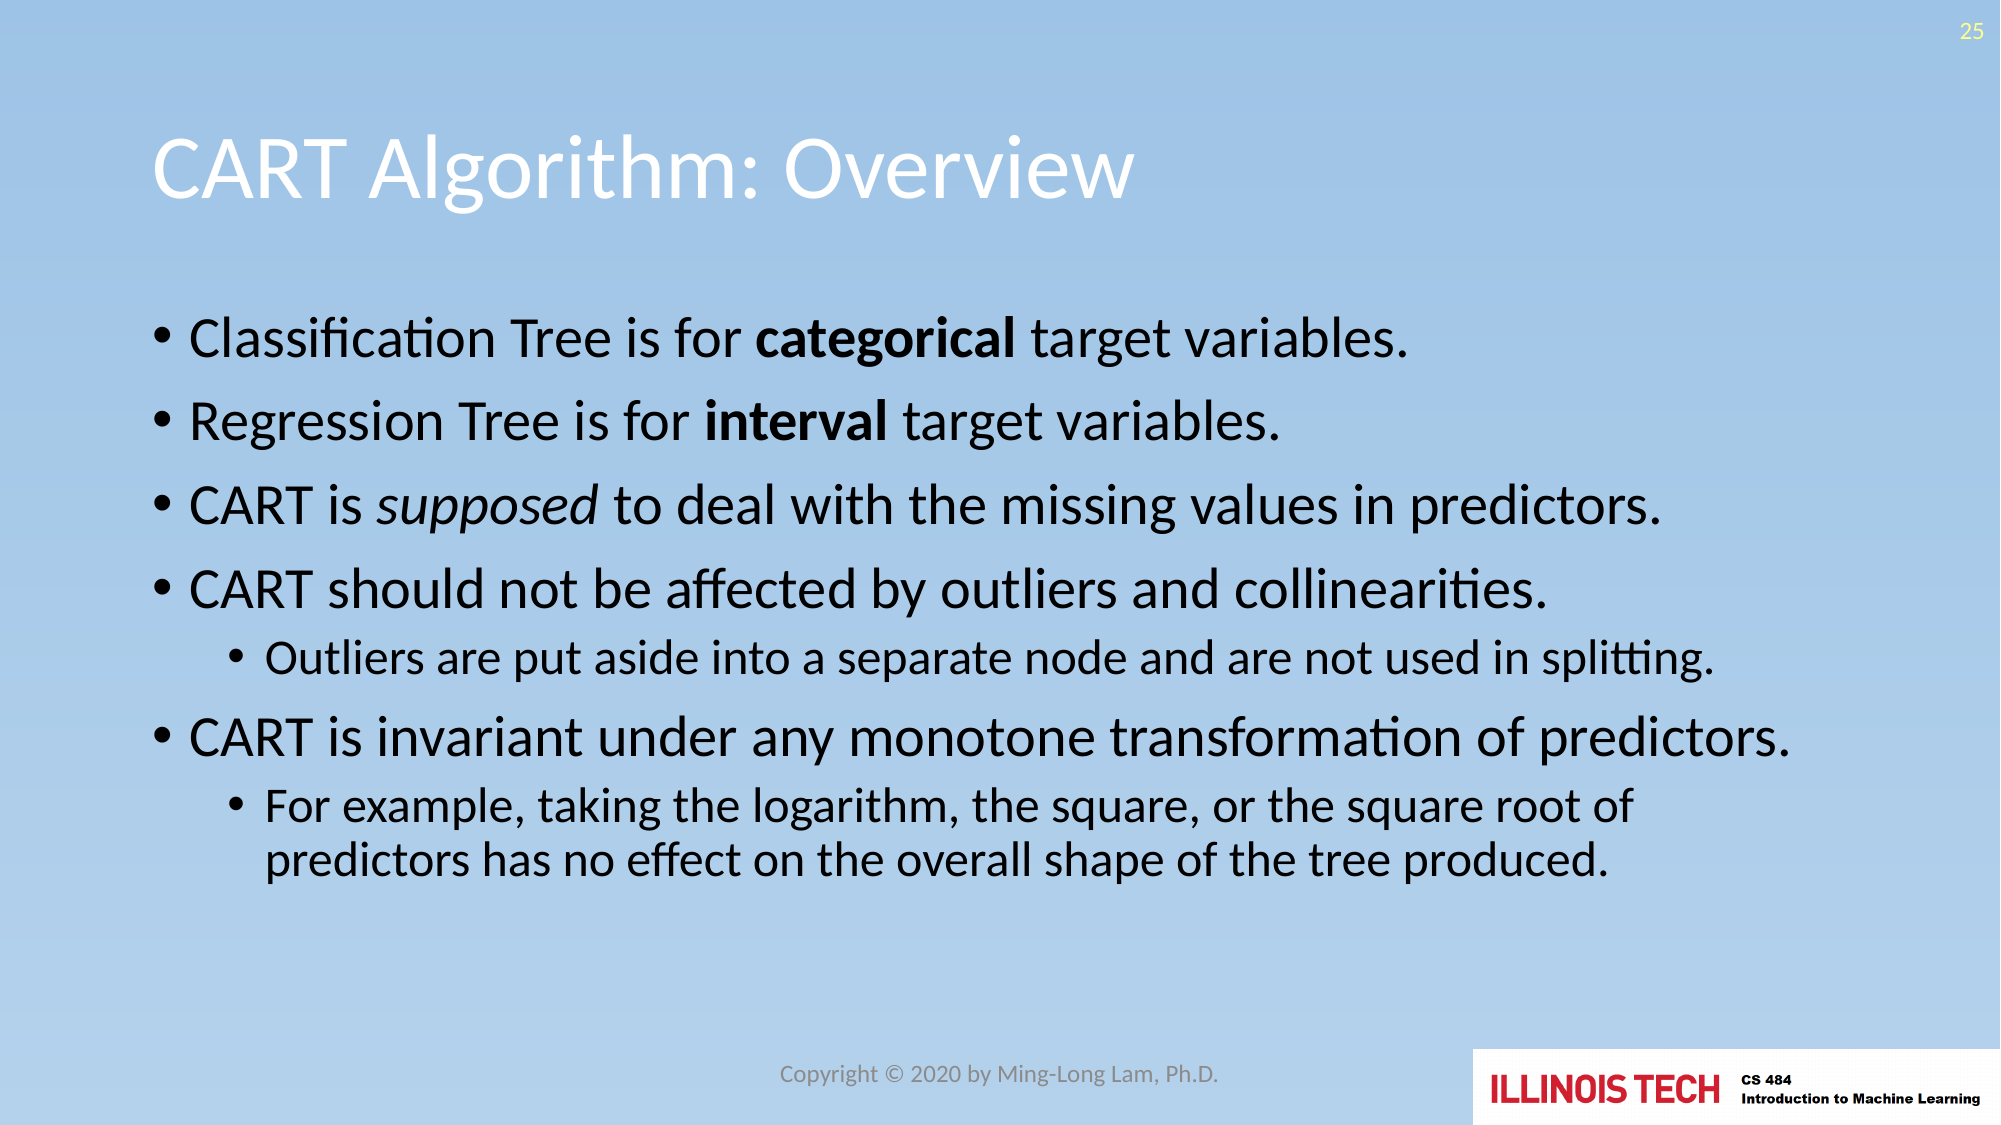

25
# CART Algorithm: Overview
Classification Tree is for categorical target variables.
Regression Tree is for interval target variables.
CART is supposed to deal with the missing values in predictors.
CART should not be affected by outliers and collinearities.
Outliers are put aside into a separate node and are not used in splitting.
CART is invariant under any monotone transformation of predictors.
For example, taking the logarithm, the square, or the square root of predictors has no effect on the overall shape of the tree produced.

Copyright © 2020 by Ming-Long Lam, Ph.D.